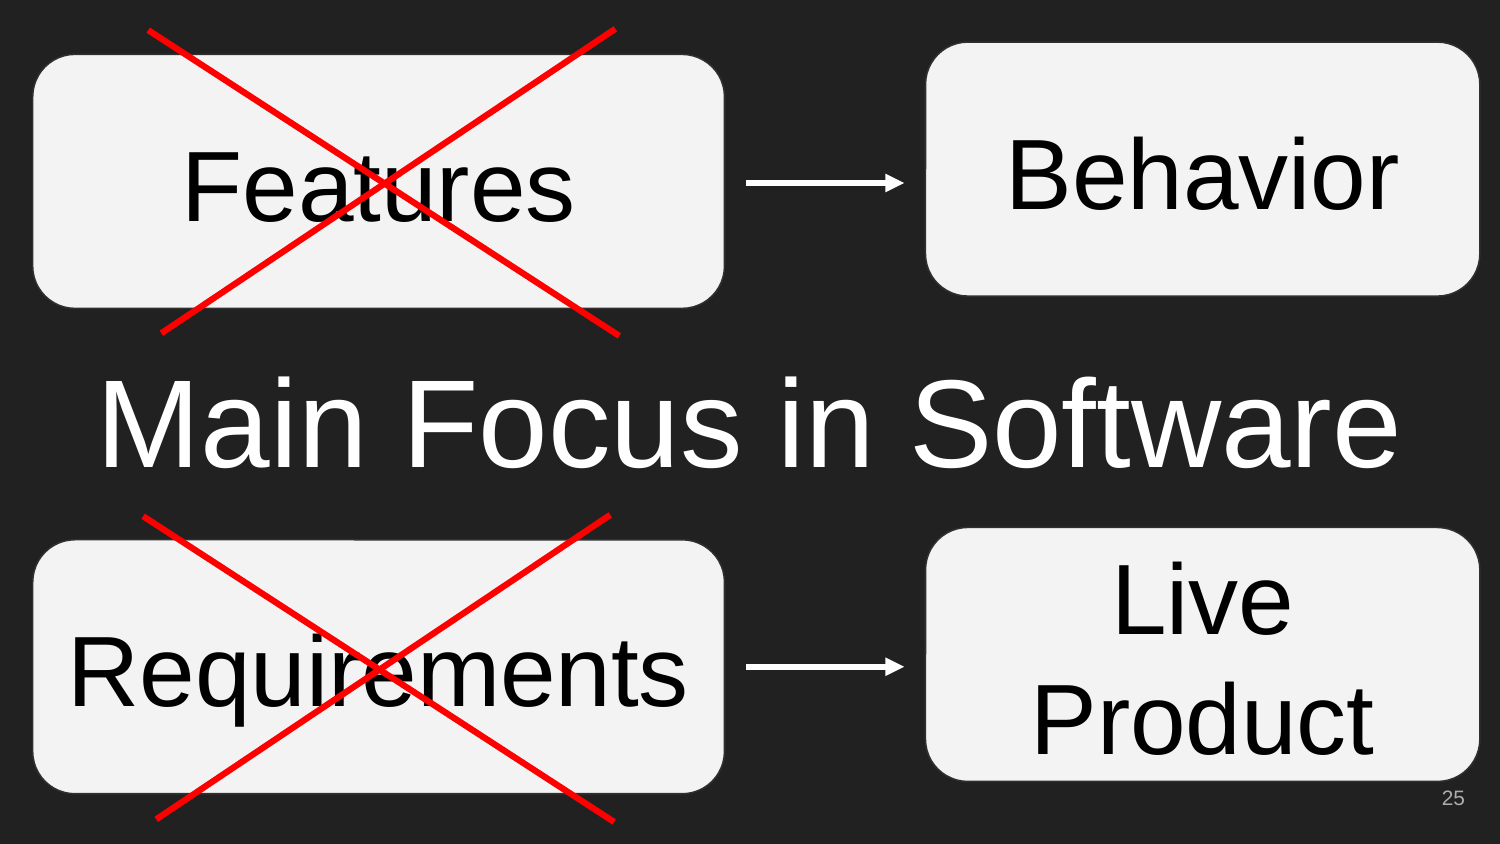

Behavior
Features
# Main Focus in Software
Live Product
Requirements
25